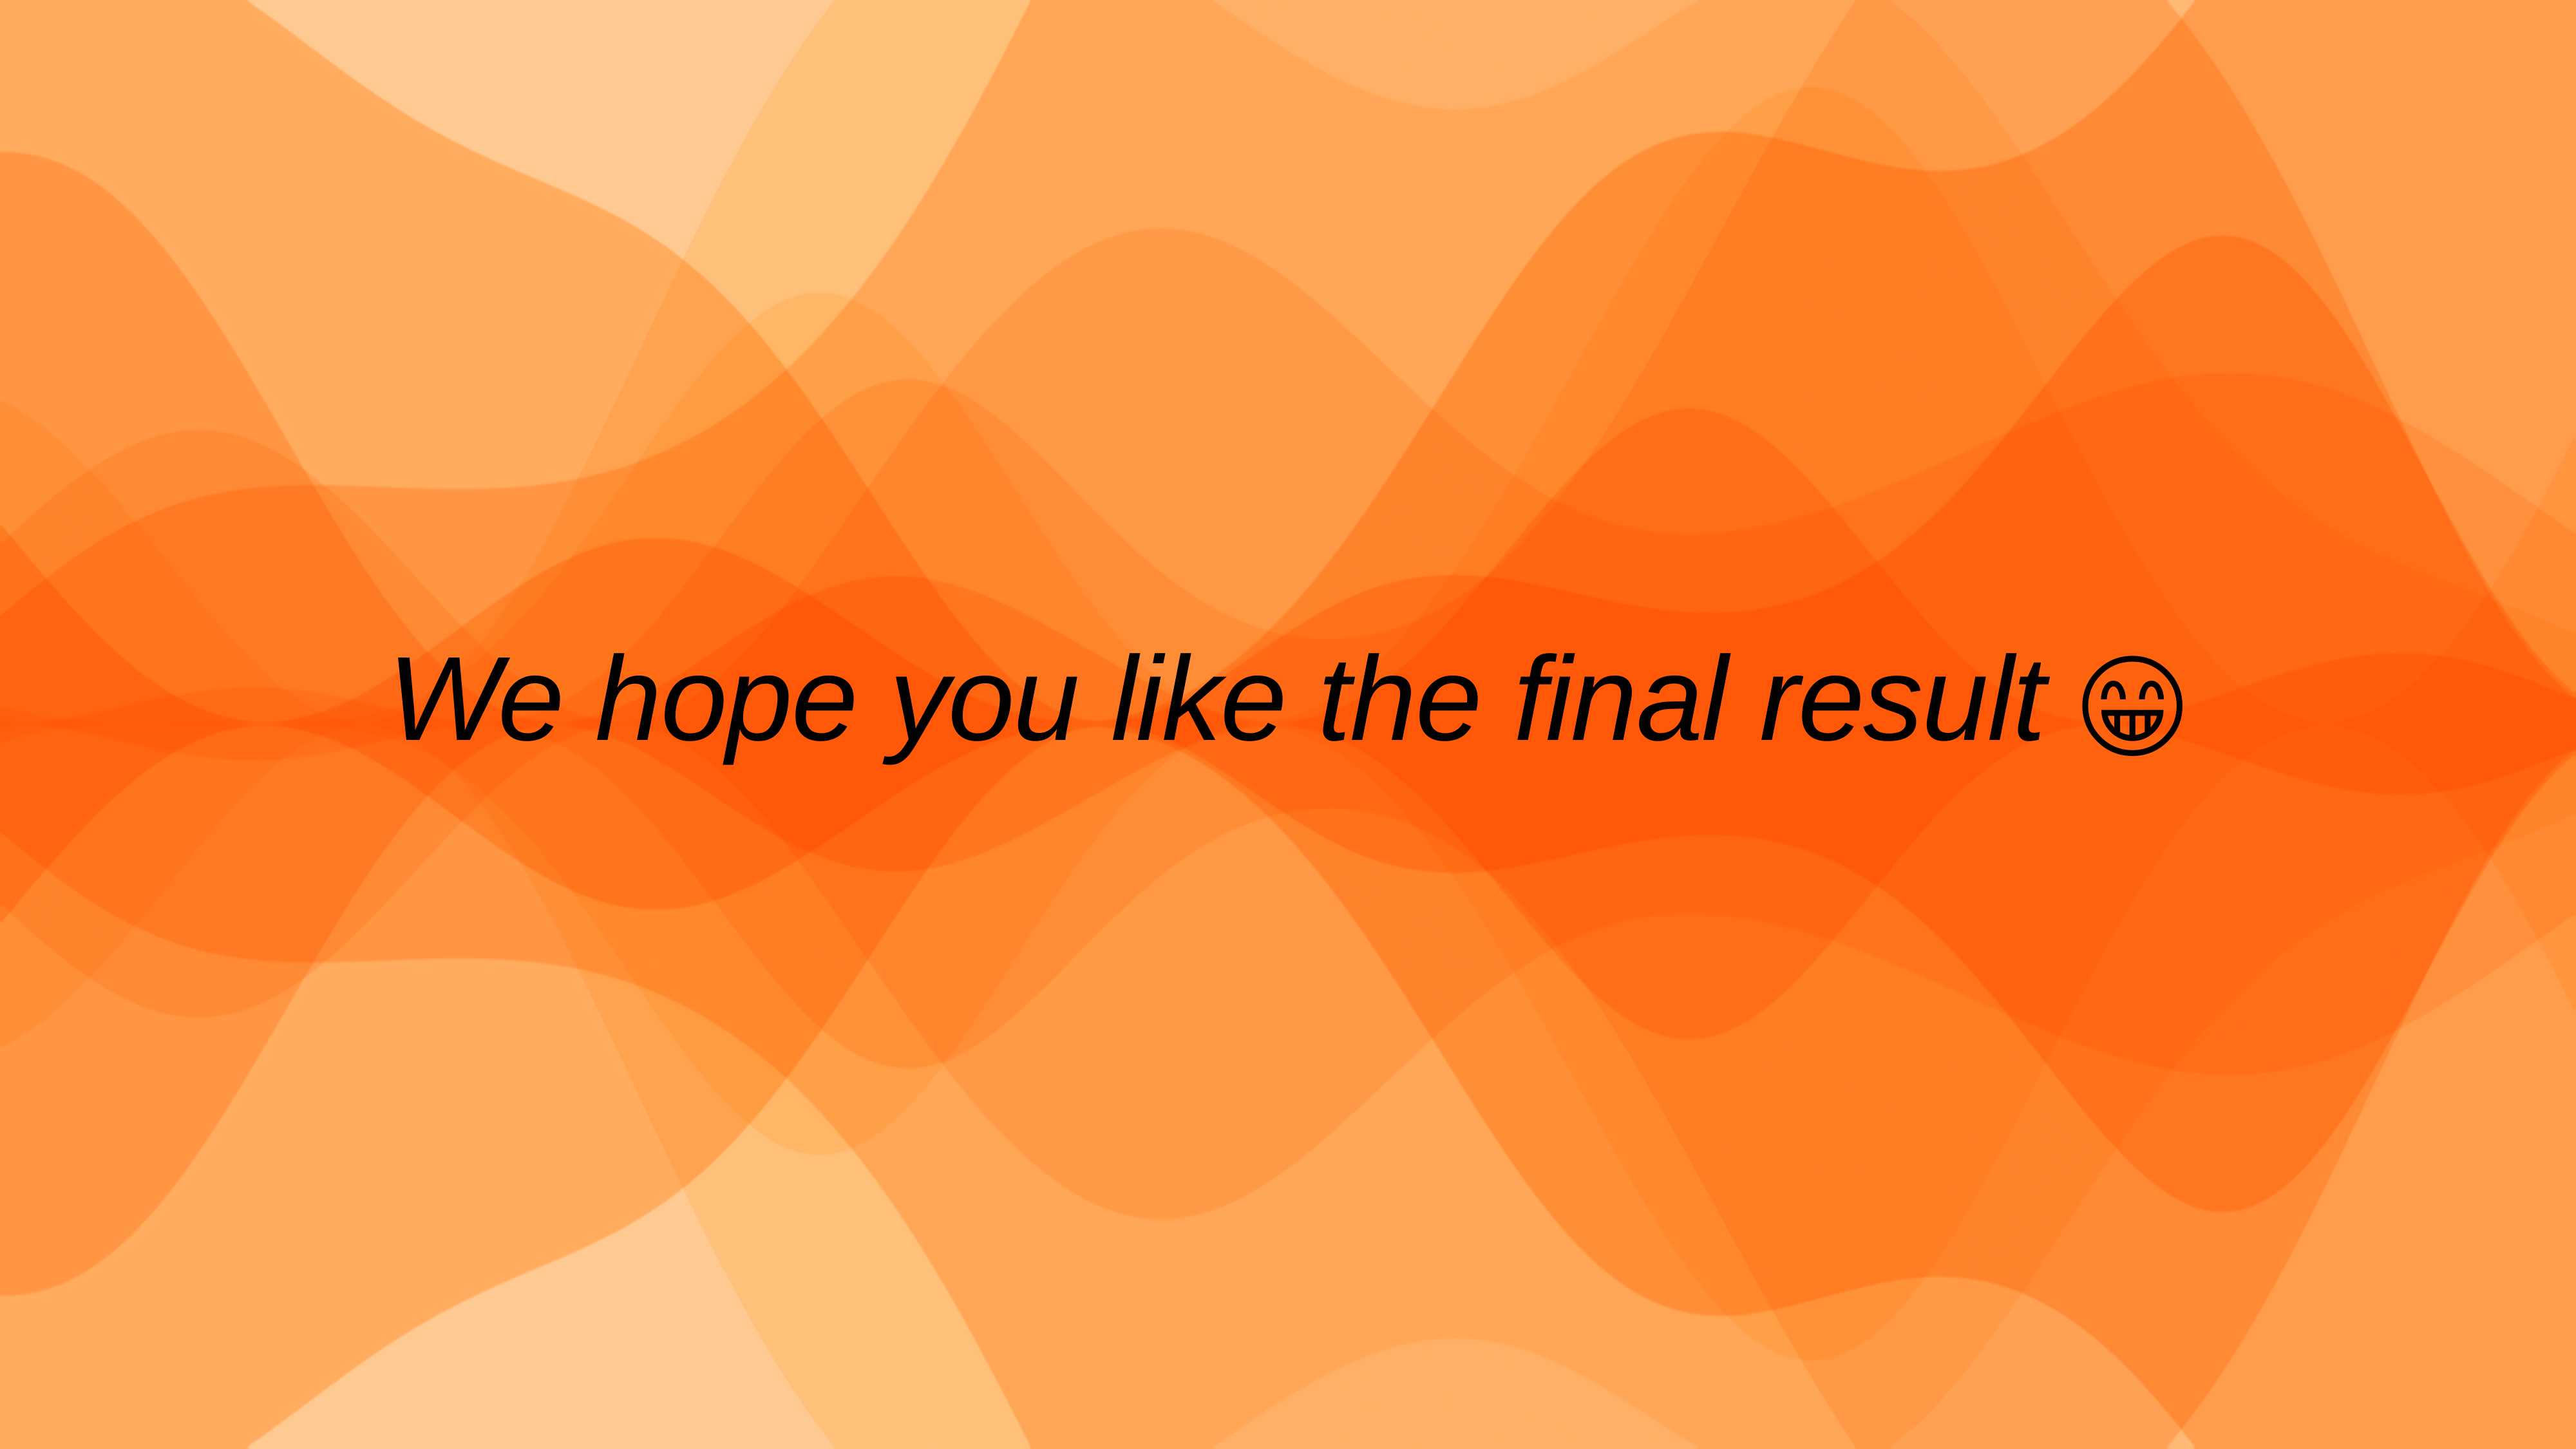

We hope you like the final result 😁